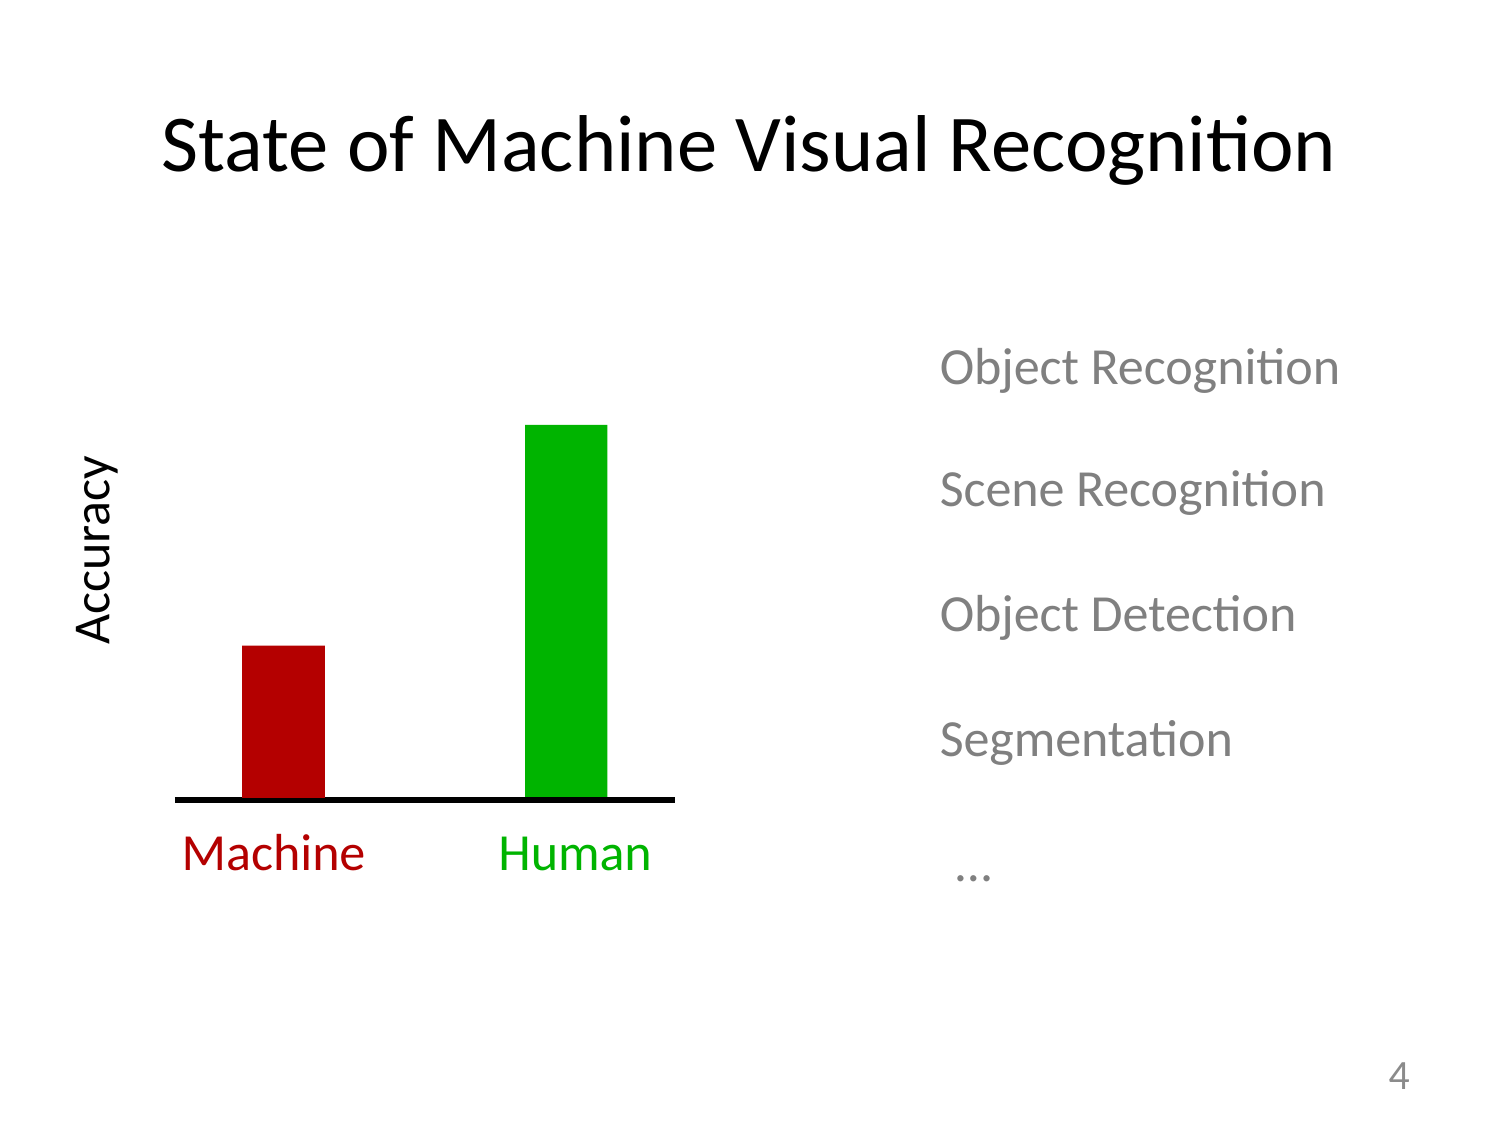

# State of Machine Visual Recognition
Accuracy

Machine
Human
Object Recognition
Scene Recognition
Object Detection
Segmentation
 …
4